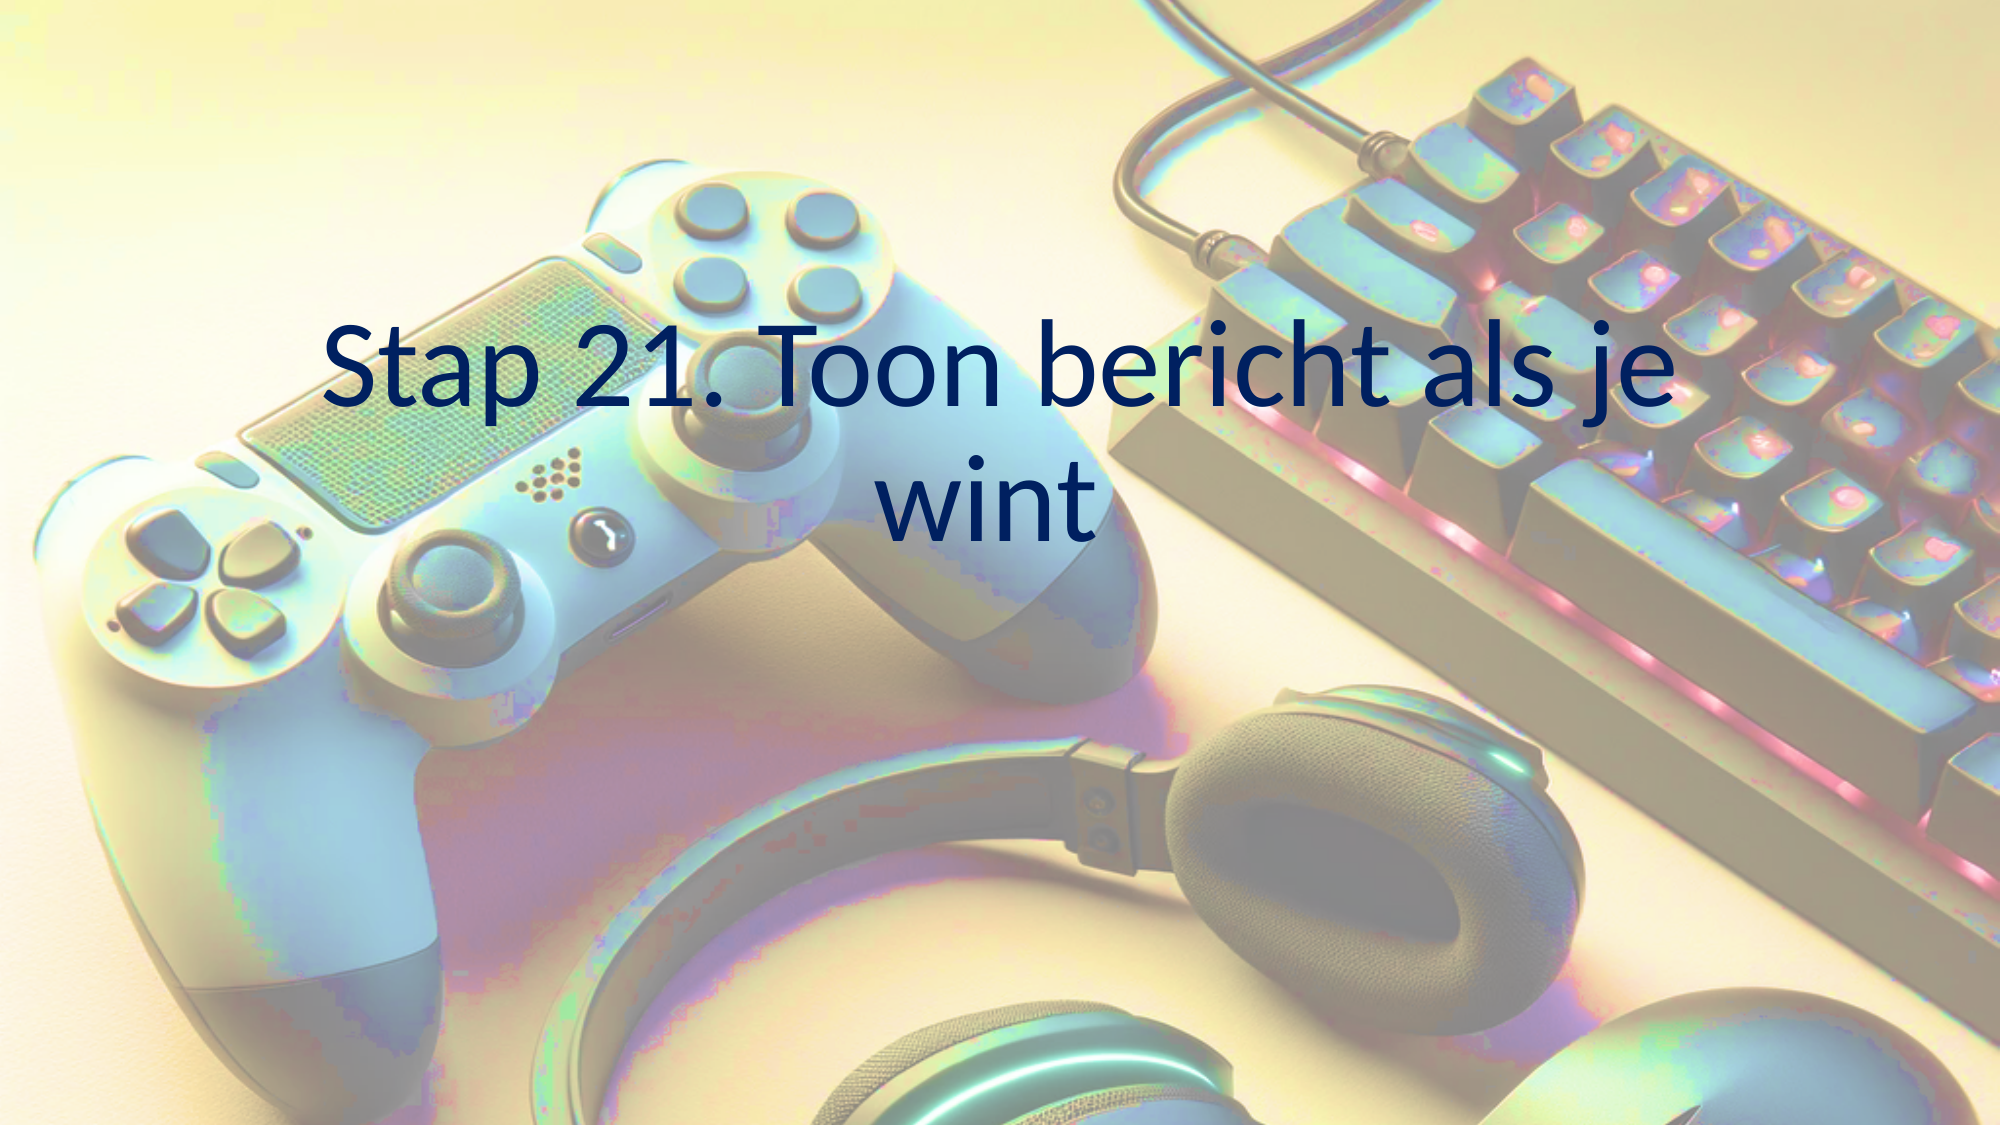

# Stap 21. Toon bericht als je wint